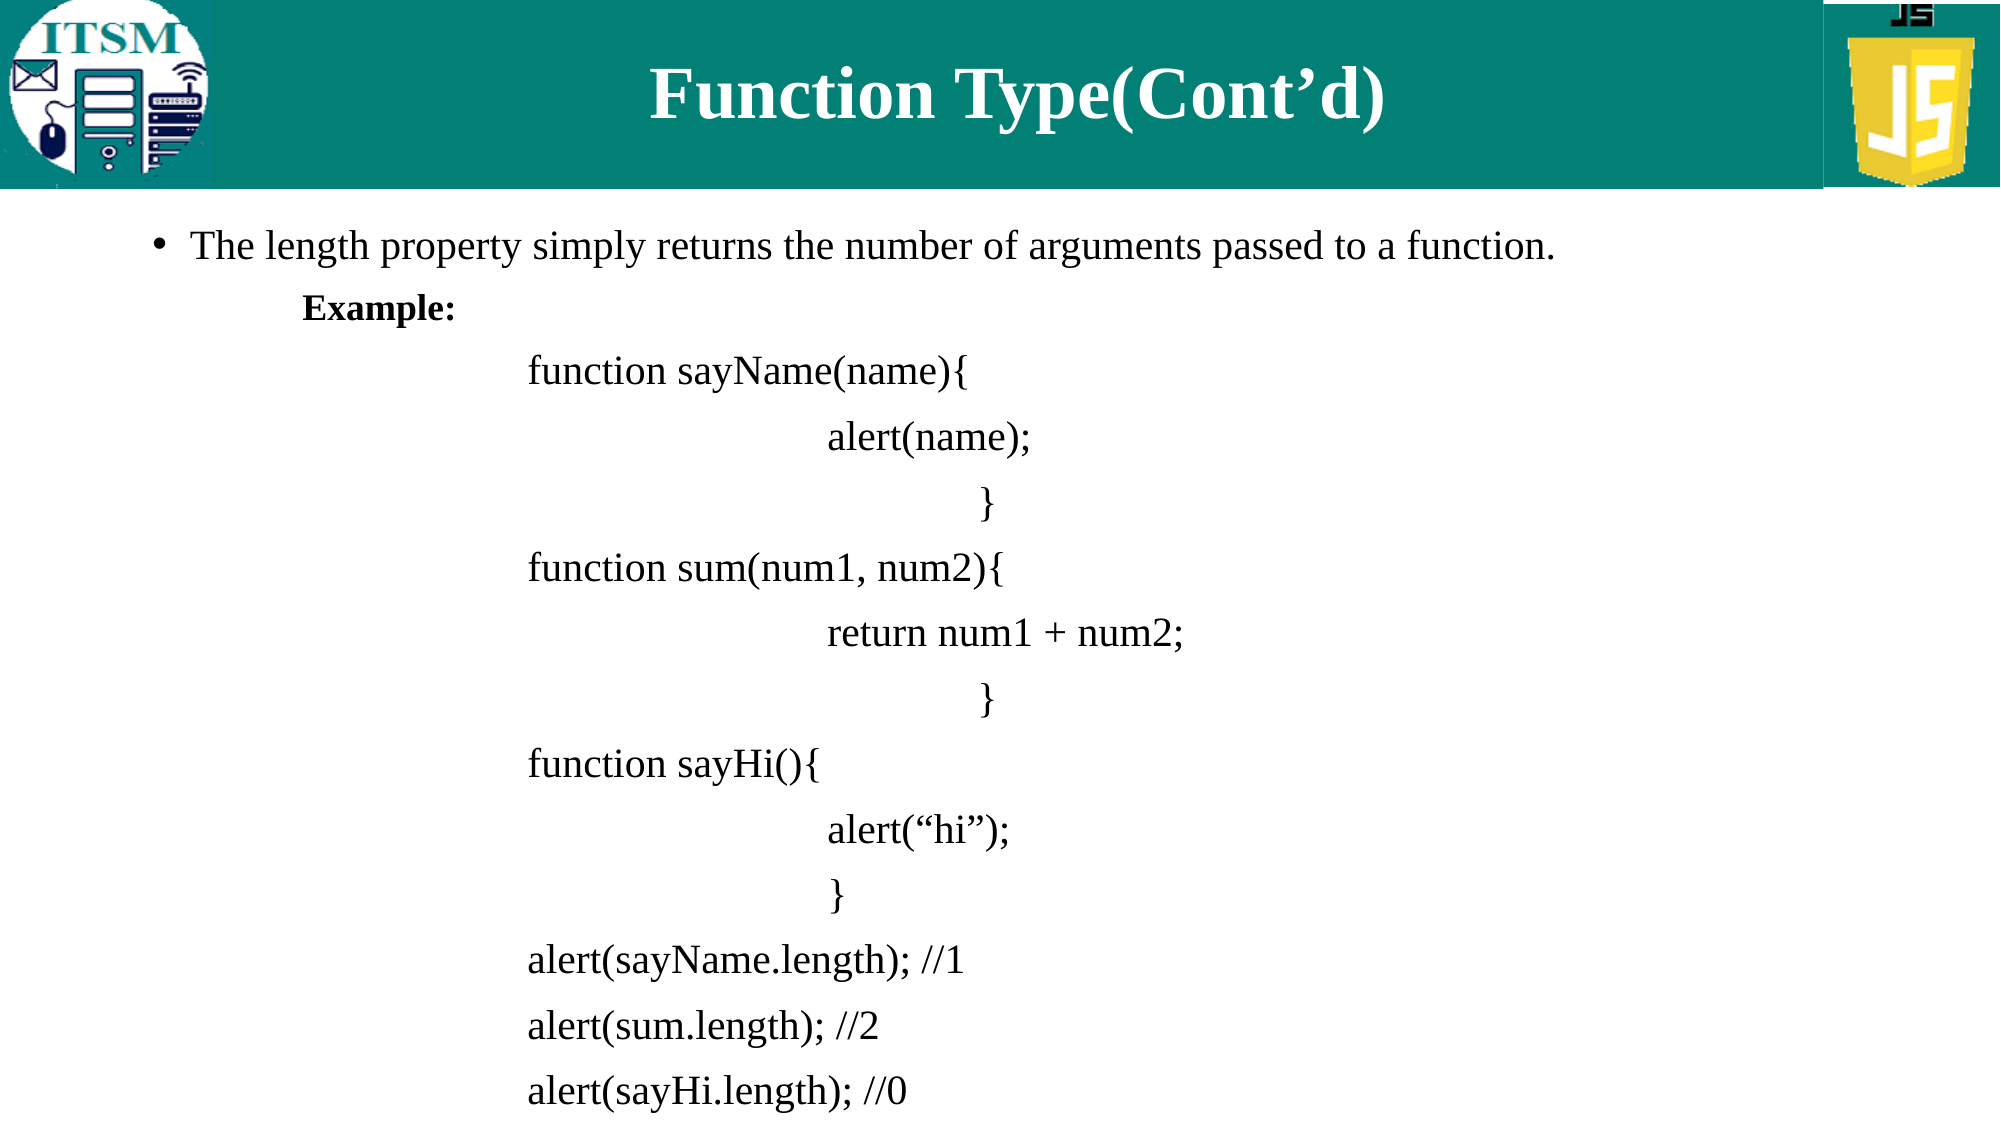

# Function Type(Cont’d)
The length property simply returns the number of arguments passed to a function.
Example:
		function sayName(name){
				alert(name);
					}
		function sum(num1, num2){
				return num1 + num2;
					}
		function sayHi(){
				alert(“hi”);
				}
		alert(sayName.length); //1
		alert(sum.length); //2
		alert(sayHi.length); //0